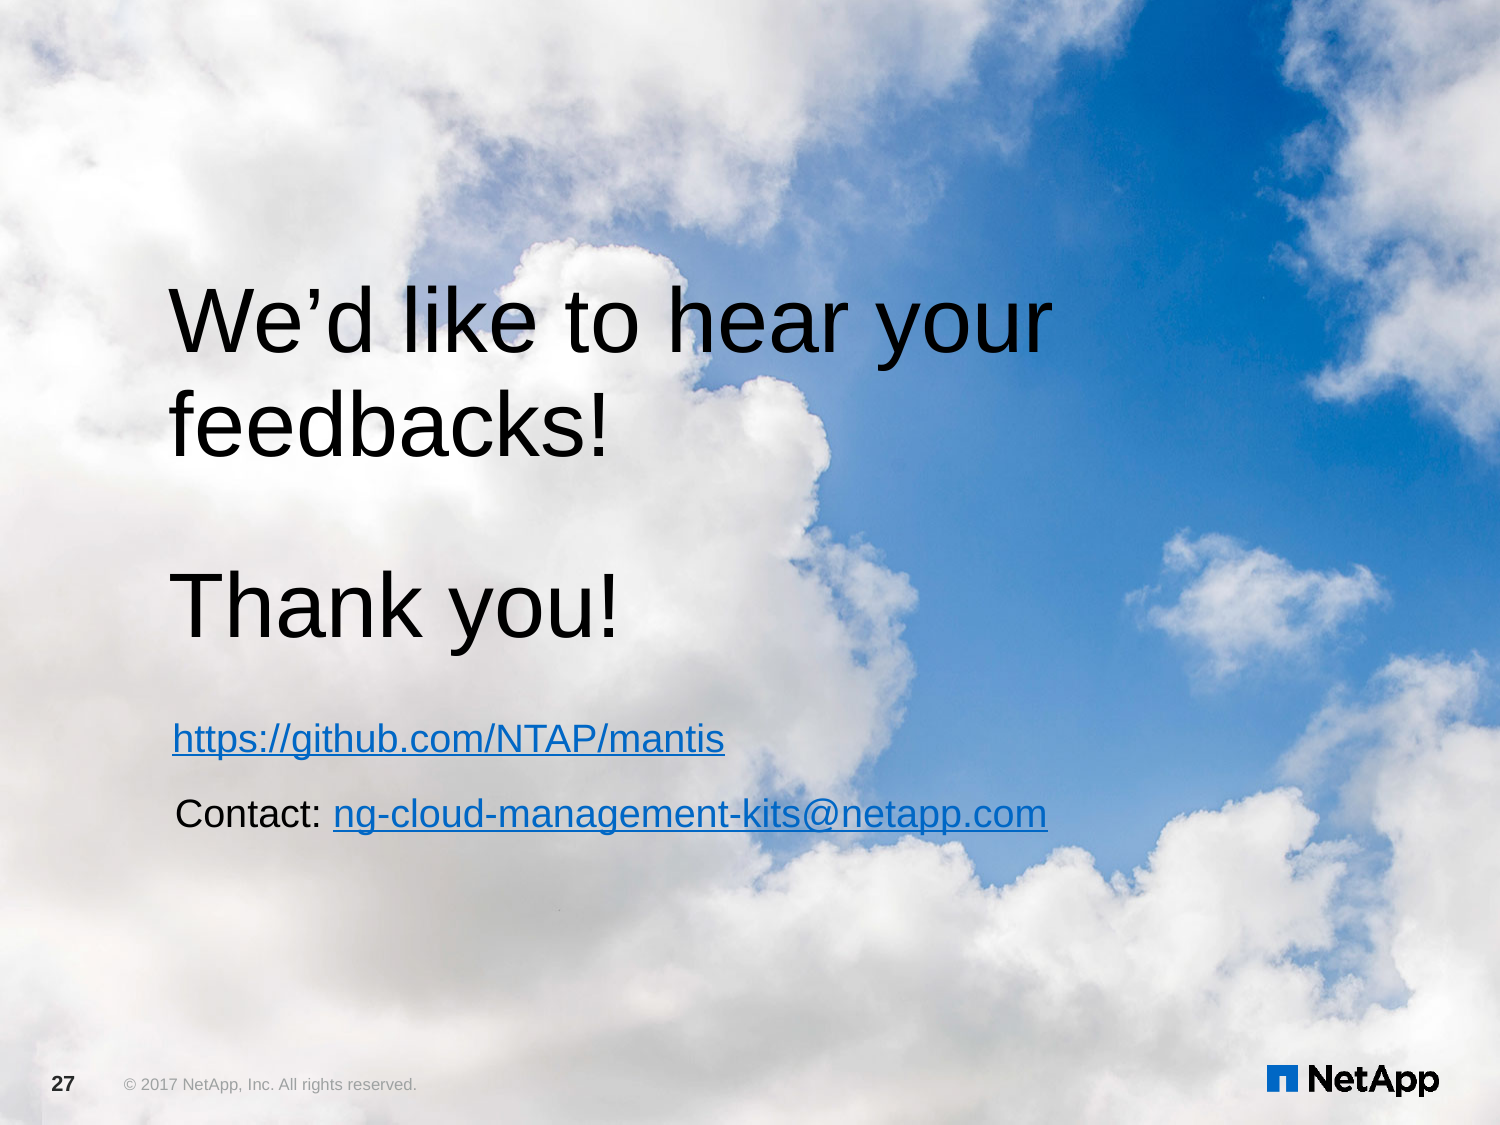

We’d like to hear your feedbacks!
Thank you!
https://github.com/NTAP/mantis
Contact: ng-cloud-management-kits@netapp.com
27
© 2017 NetApp, Inc. All rights reserved.